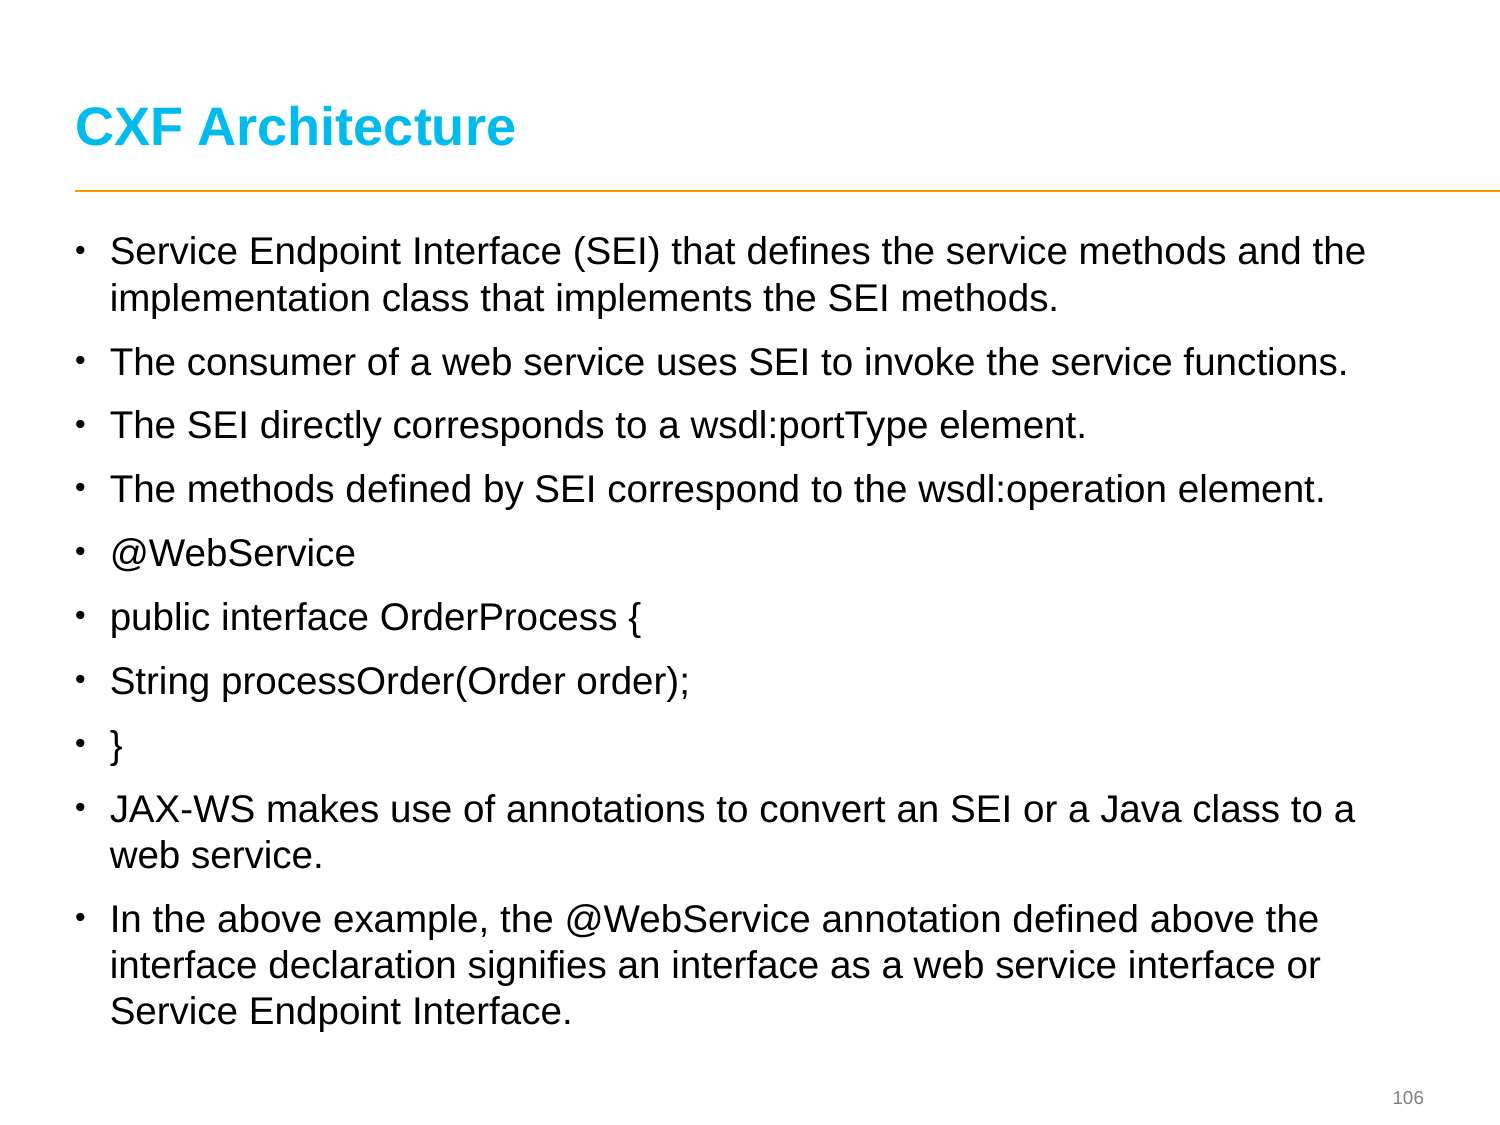

# CXF Architecture
Service Endpoint Interface (SEI) that defines the service methods and the implementation class that implements the SEI methods.
The consumer of a web service uses SEI to invoke the service functions.
The SEI directly corresponds to a wsdl:portType element.
The methods defined by SEI correspond to the wsdl:operation element.
@WebService
public interface OrderProcess {
String processOrder(Order order);
}
JAX-WS makes use of annotations to convert an SEI or a Java class to a web service.
In the above example, the @WebService annotation defined above the interface declaration signifies an interface as a web service interface or Service Endpoint Interface.